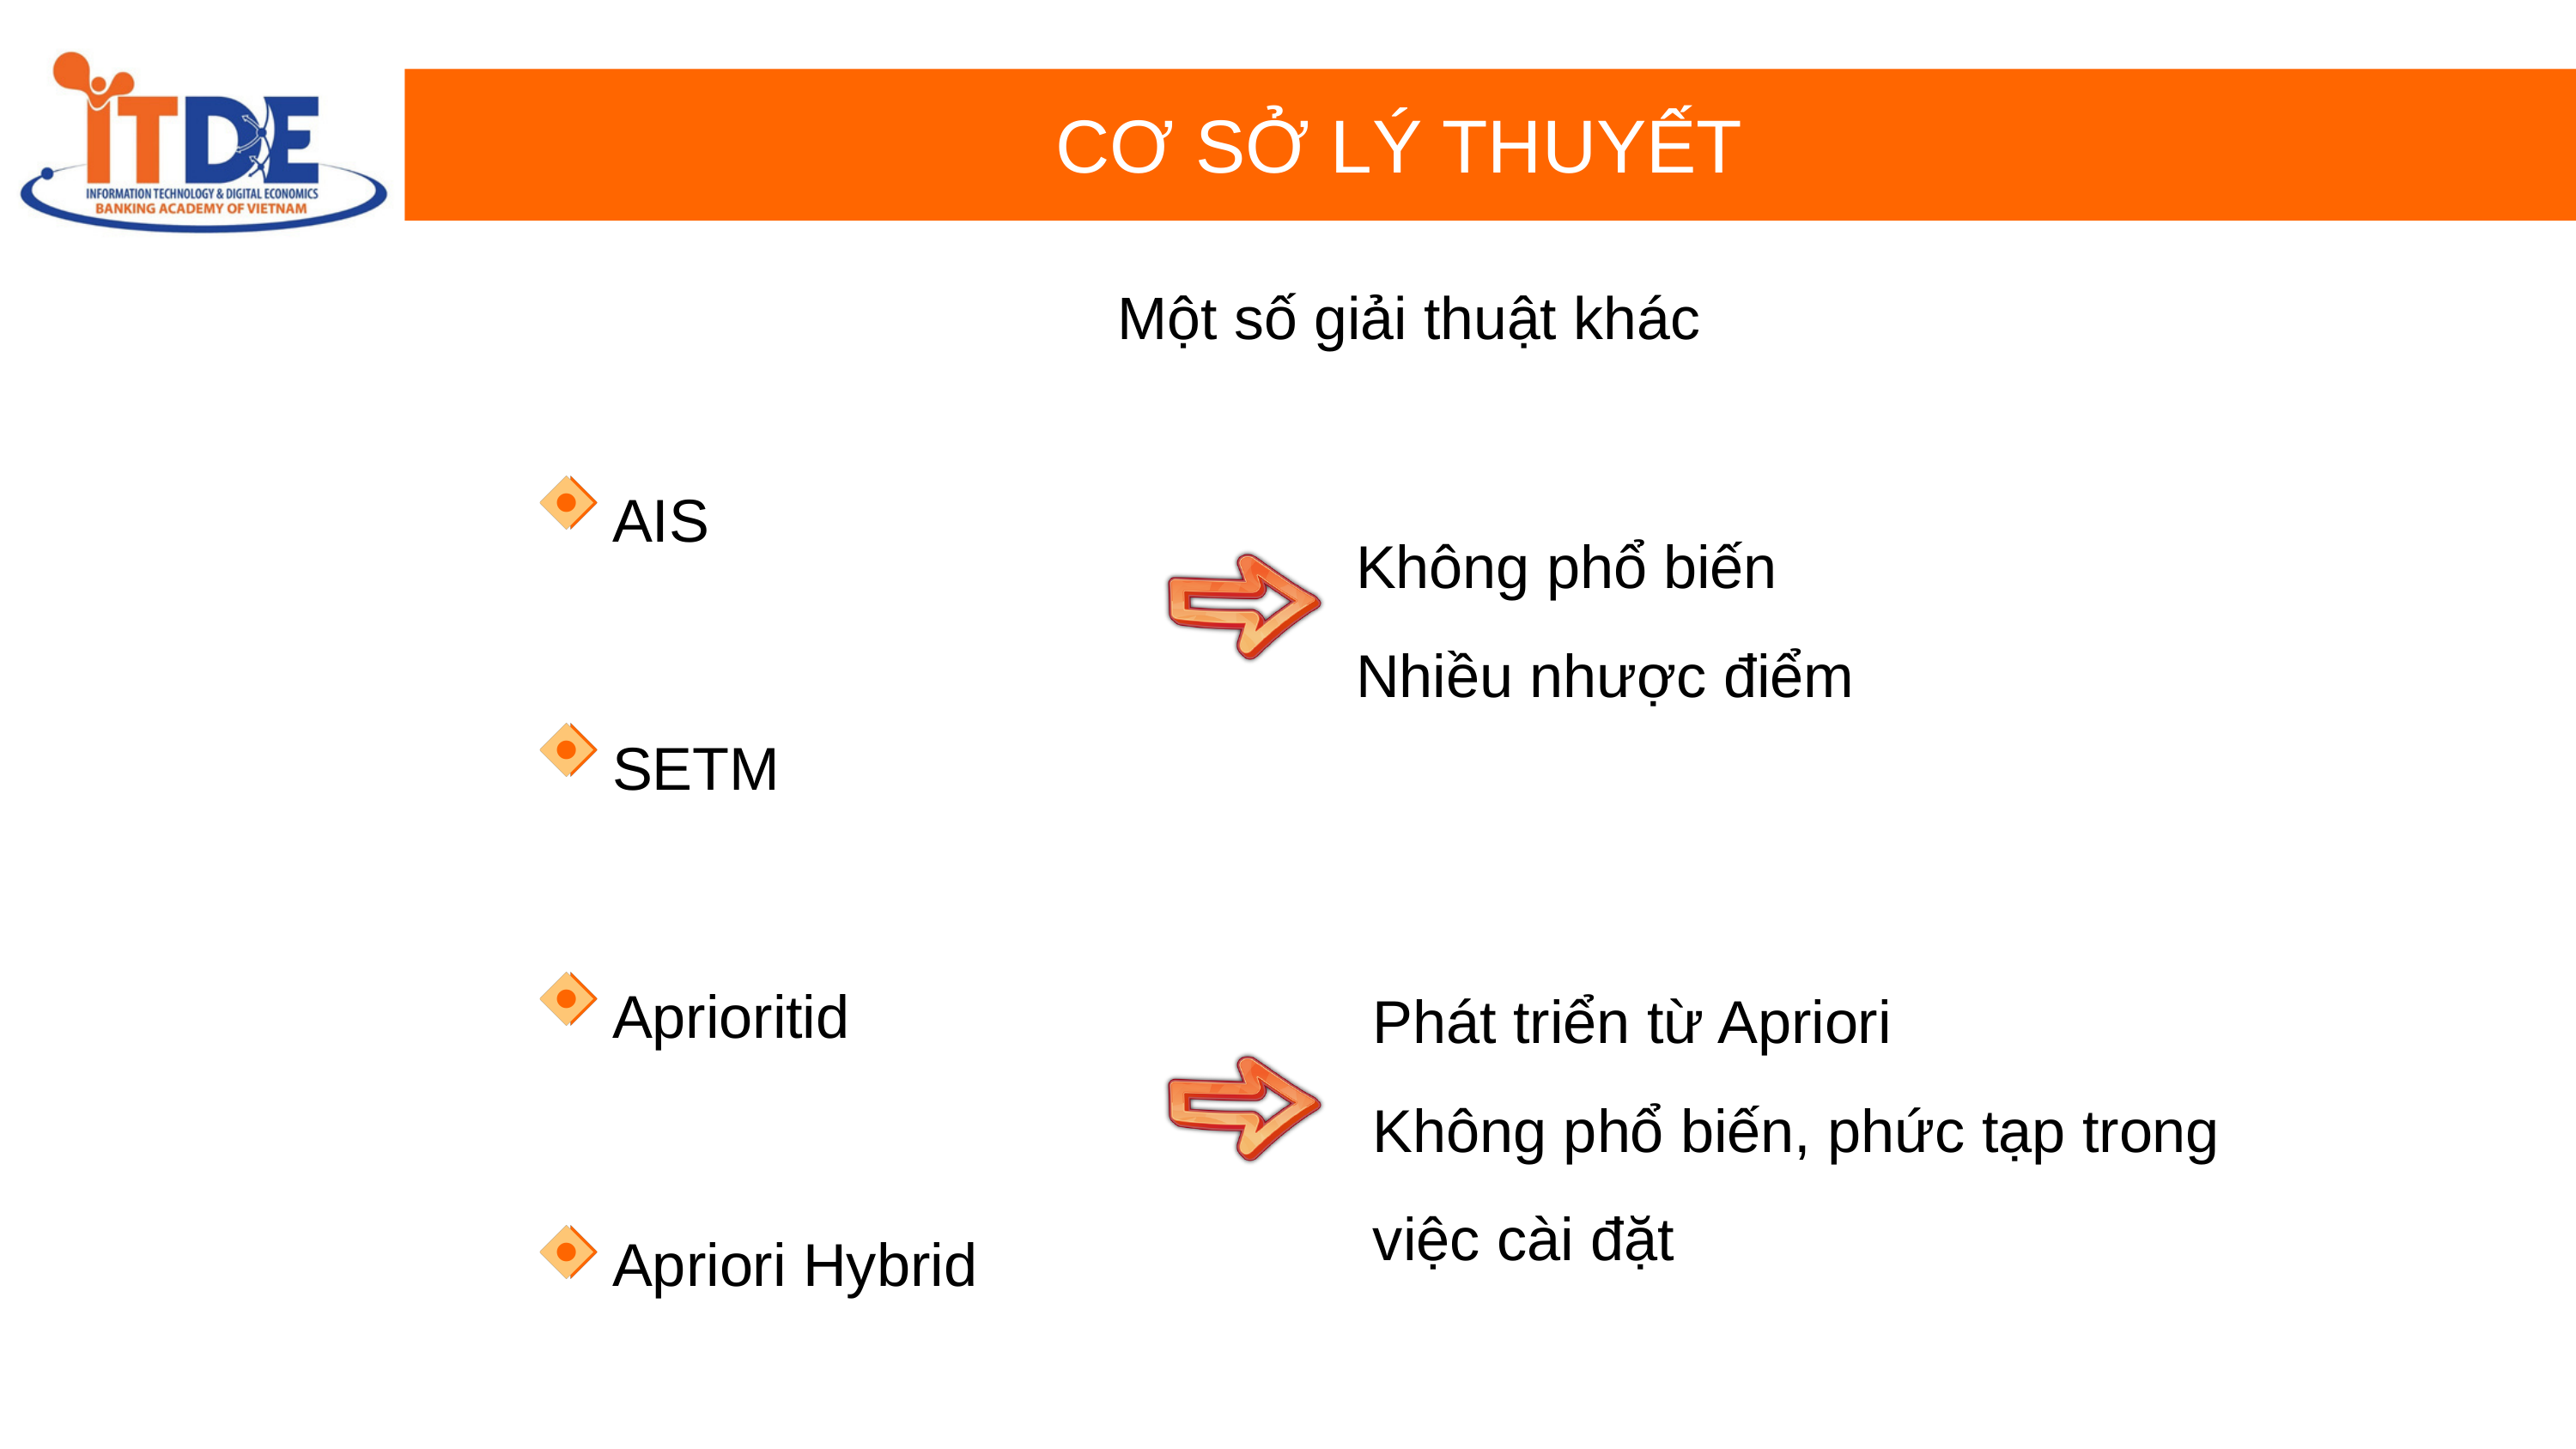

CƠ SỞ LÝ THUYẾT
Một số giải thuật khác
AIS

SETM

Aprioritid

Apriori Hybrid

Không phổ biến
Nhiều nhược điểm

Phát triển từ Apriori
Không phổ biến, phức tạp trong việc cài đặt